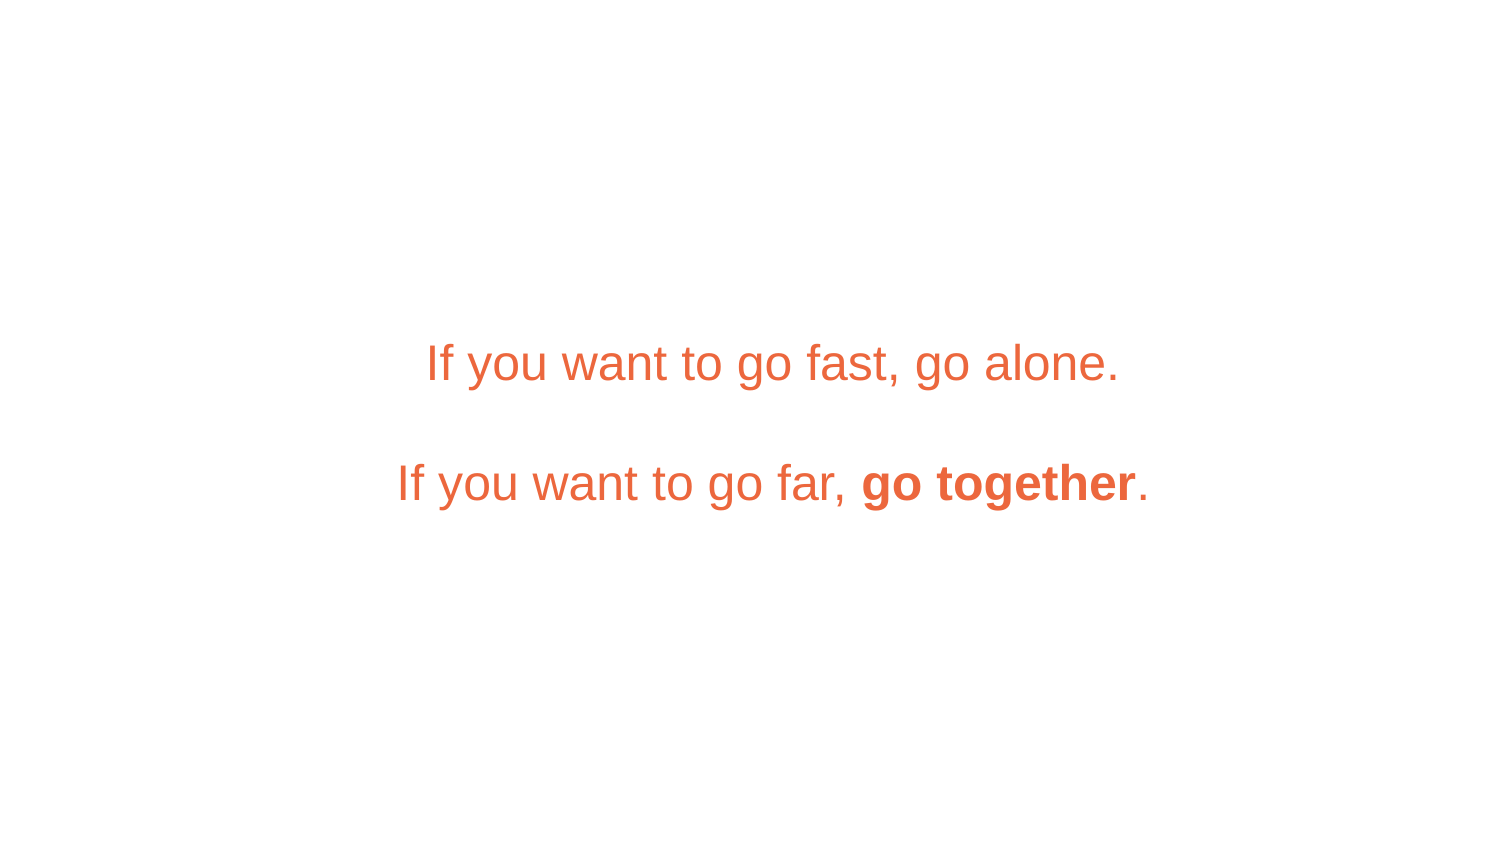

If you want to go fast, go alone.

If you want to go far, go together.